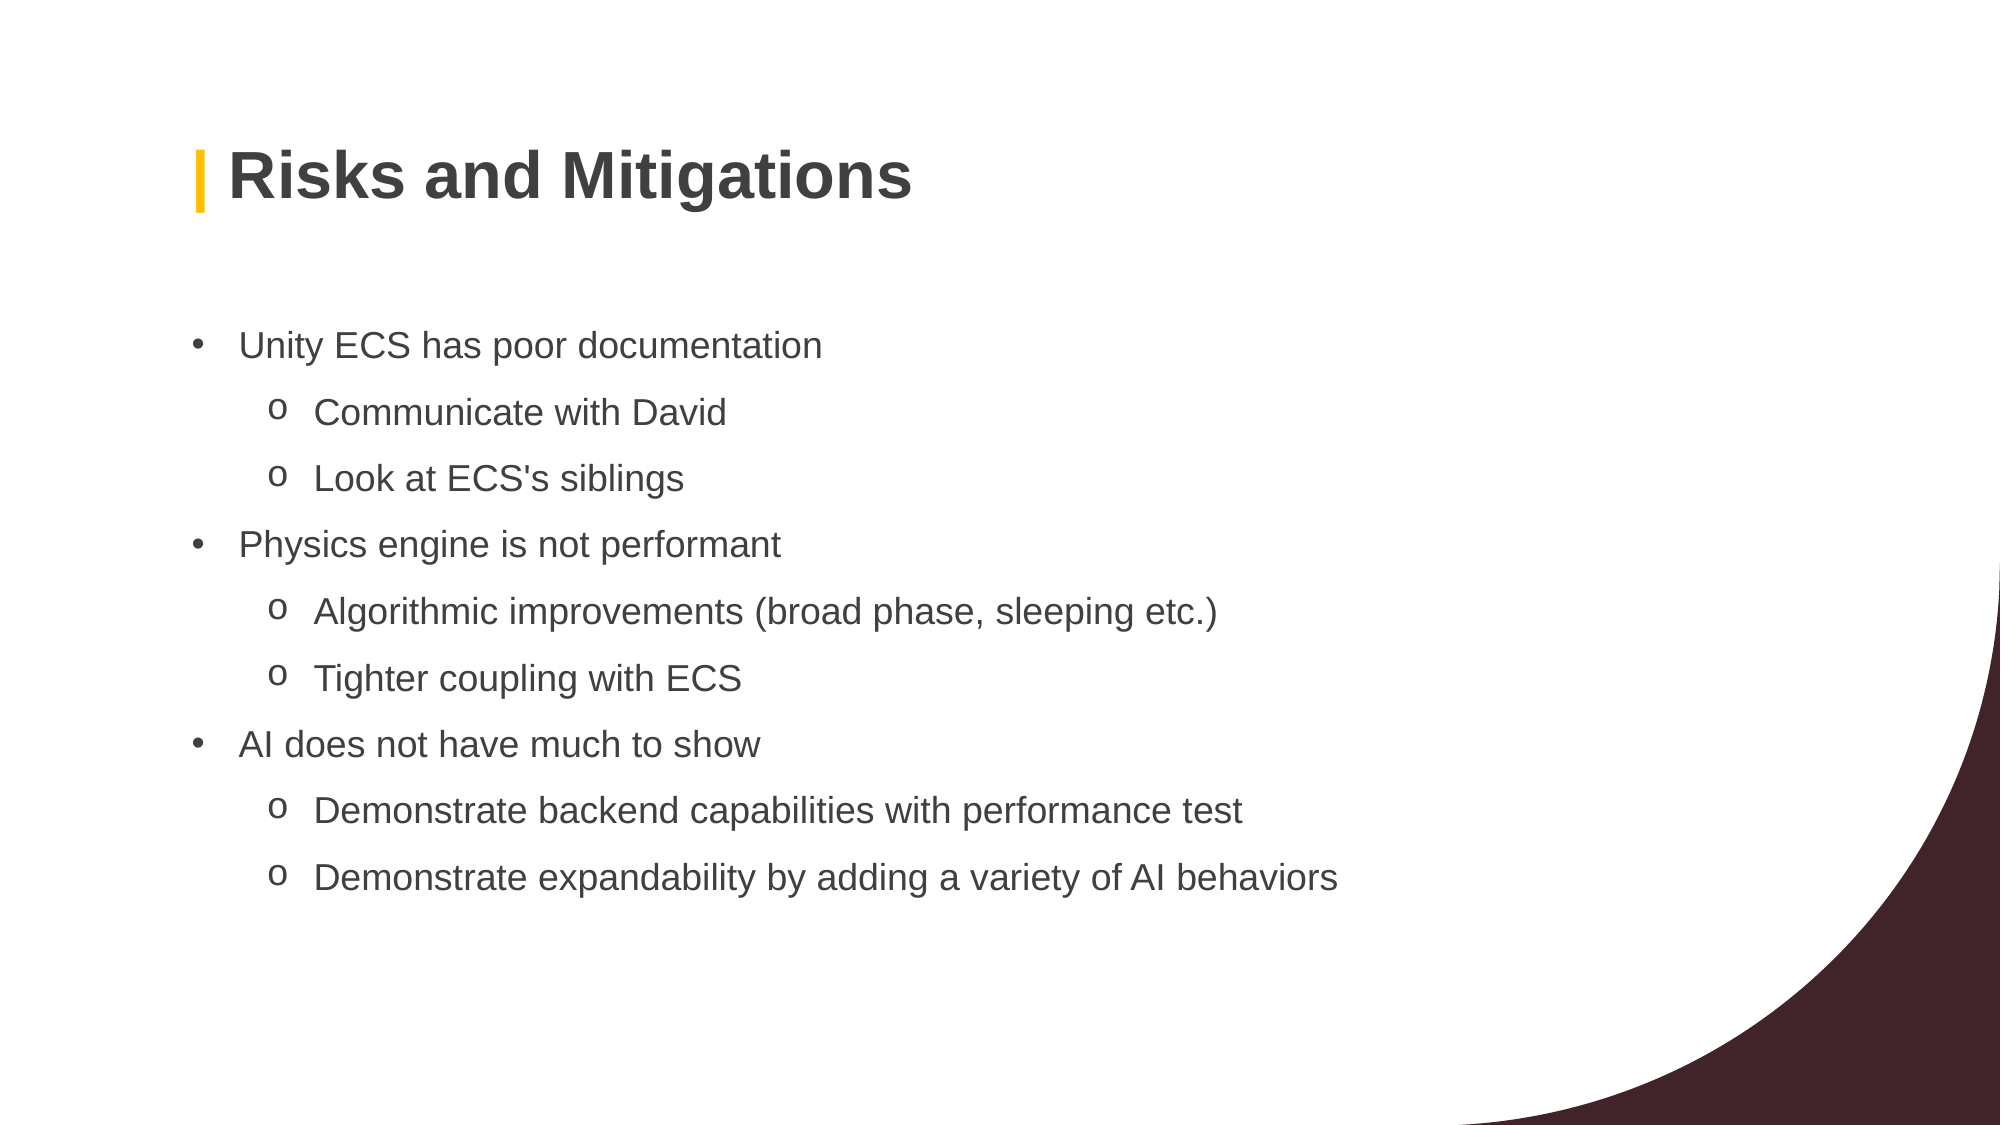

| Risks and Mitigations
Unity ECS has poor documentation
Communicate with David
Look at ECS's siblings
Physics engine is not performant
Algorithmic improvements (broad phase, sleeping etc.)
Tighter coupling with ECS
AI does not have much to show
Demonstrate backend capabilities with performance test
Demonstrate expandability by adding a variety of AI behaviors